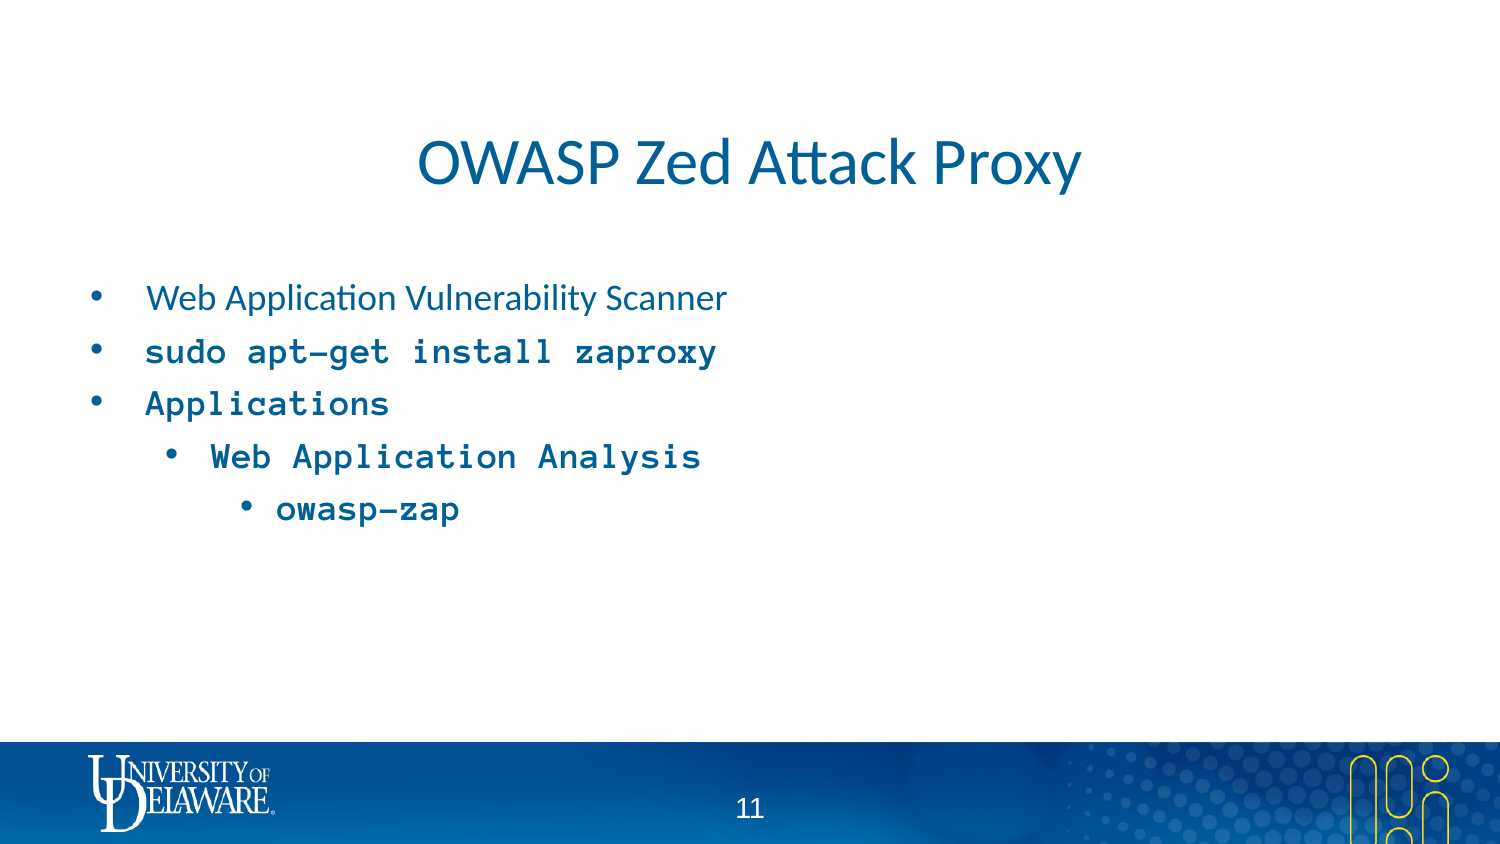

# OWASP Zed Attack Proxy
Web Application Vulnerability Scanner
sudo apt-get install zaproxy
Applications
Web Application Analysis
owasp-zap
11